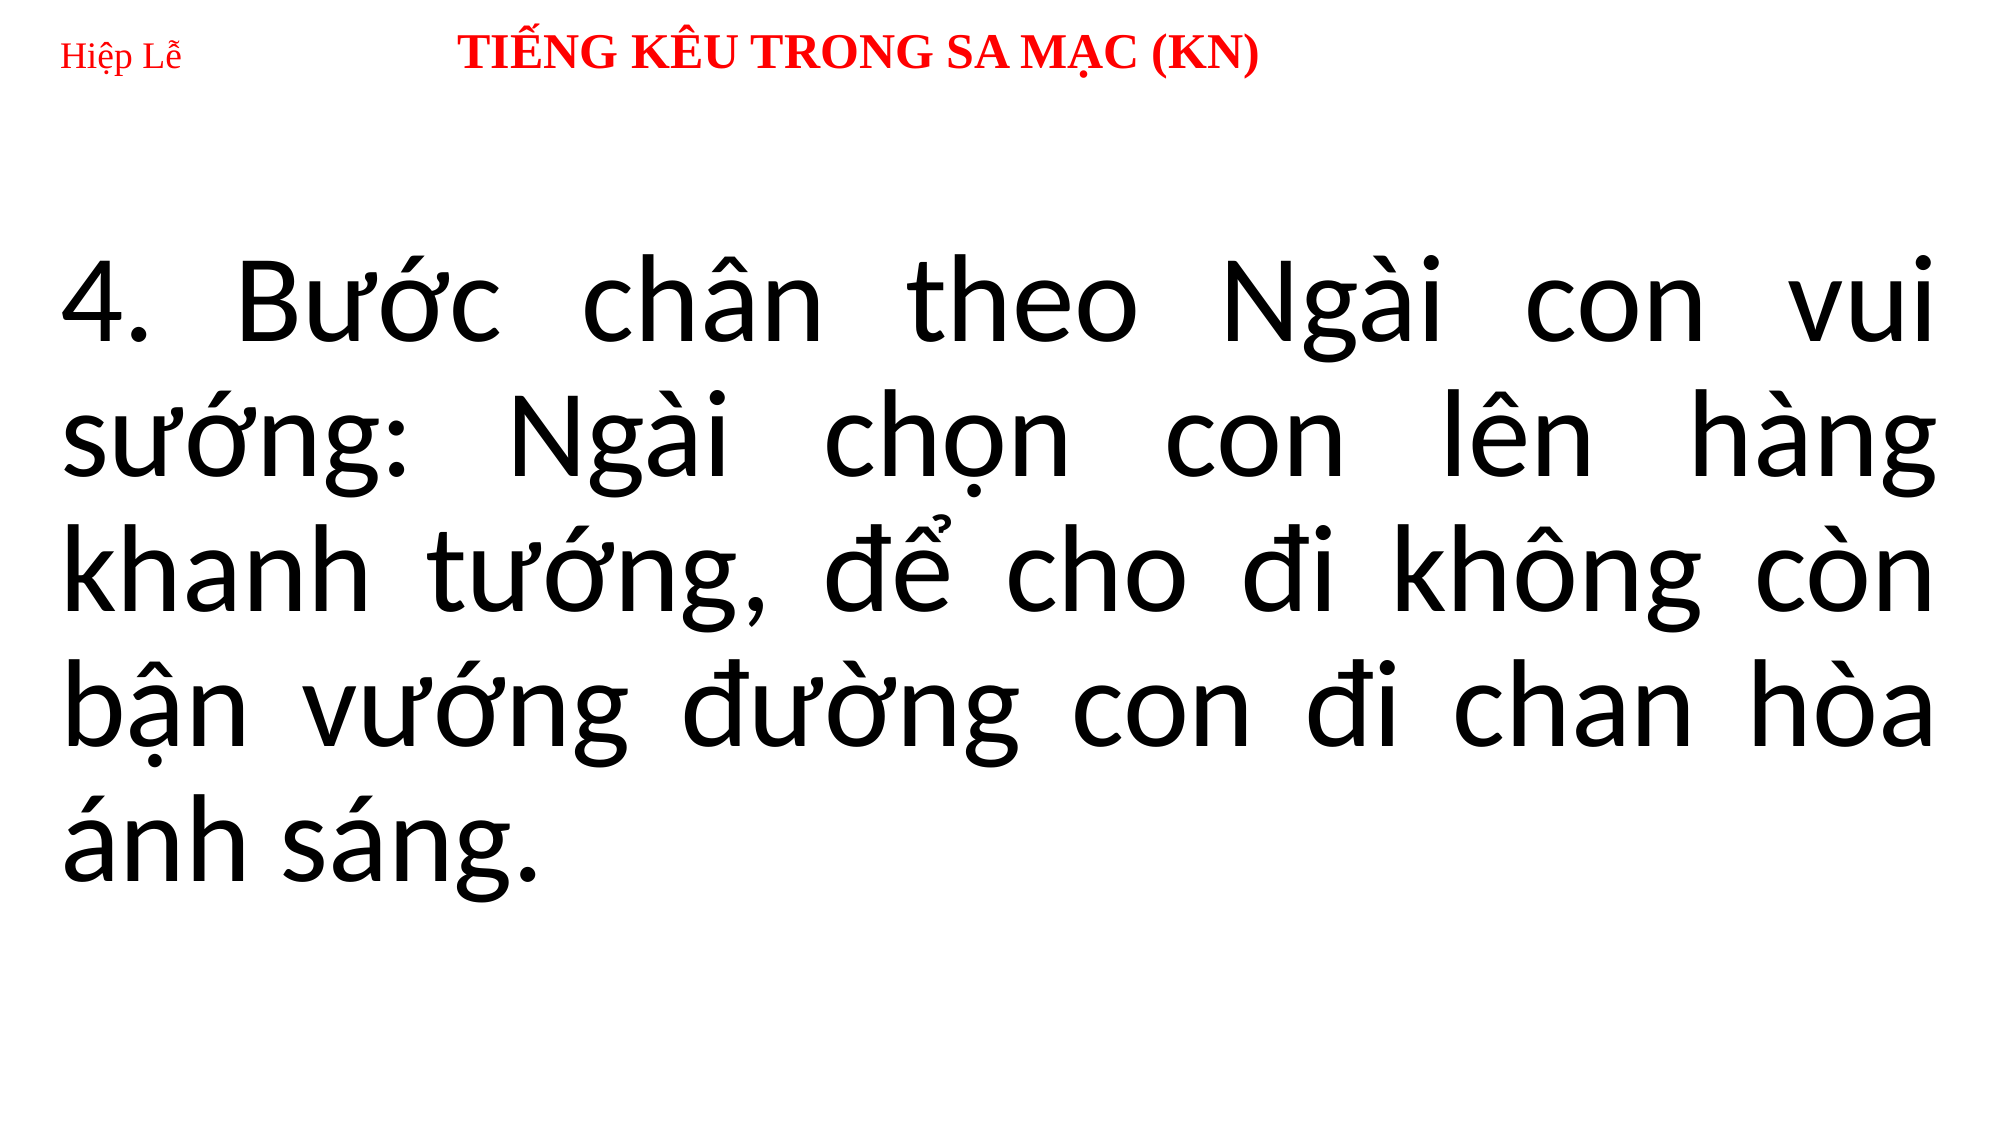

# Hiệp Lễ                             TIẾNG KÊU TRONG SA MẠC (KN)
4. Bước chân theo Ngài con vui sướng: Ngài chọn con lên hàng khanh tướng, để cho đi không còn bận vướng đường con đi chan hòa ánh sáng.